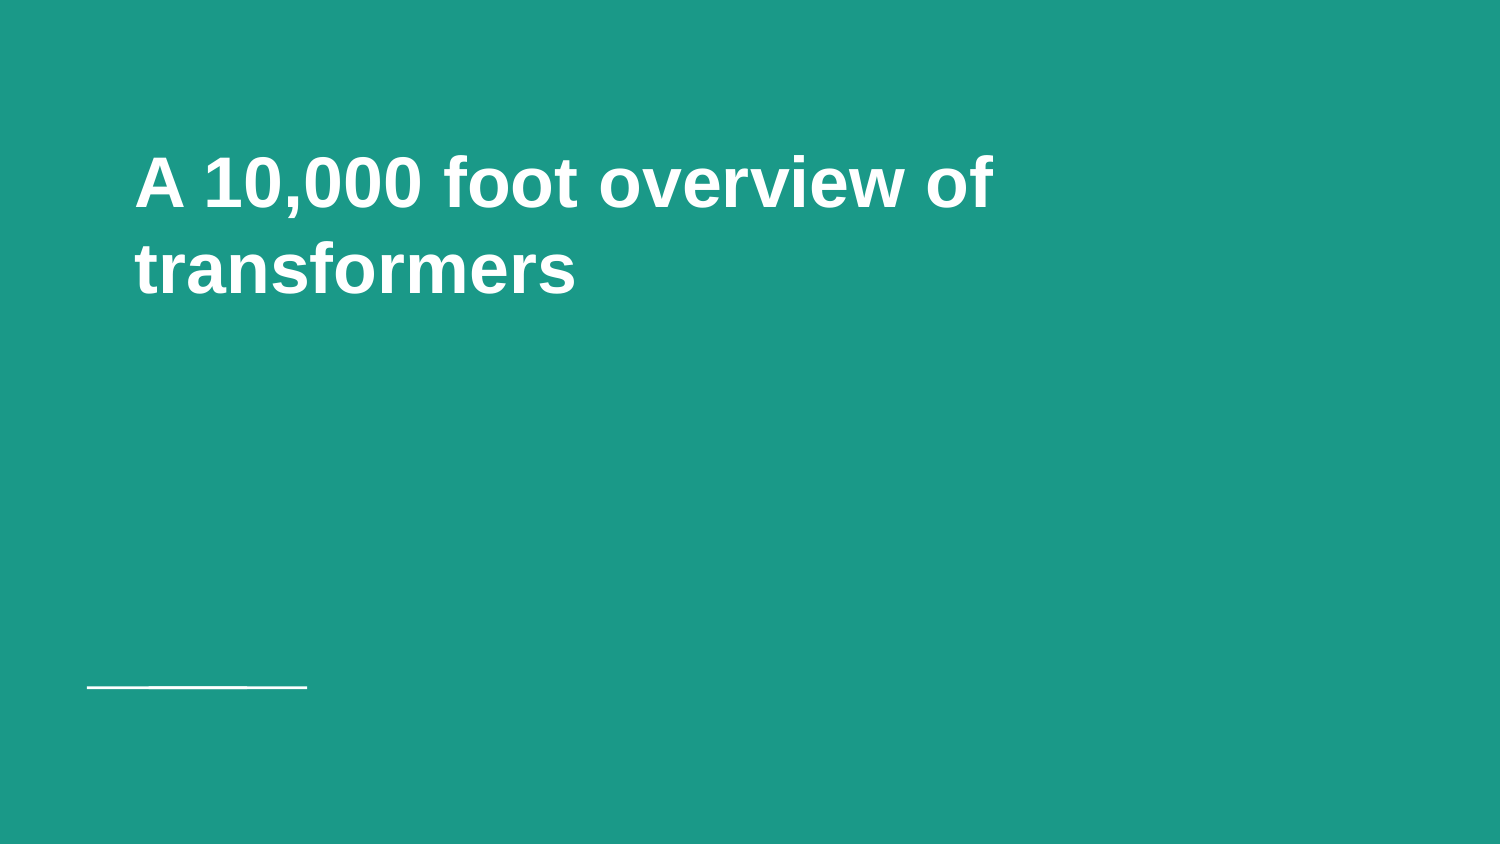

# A 10,000 foot overview of transformers